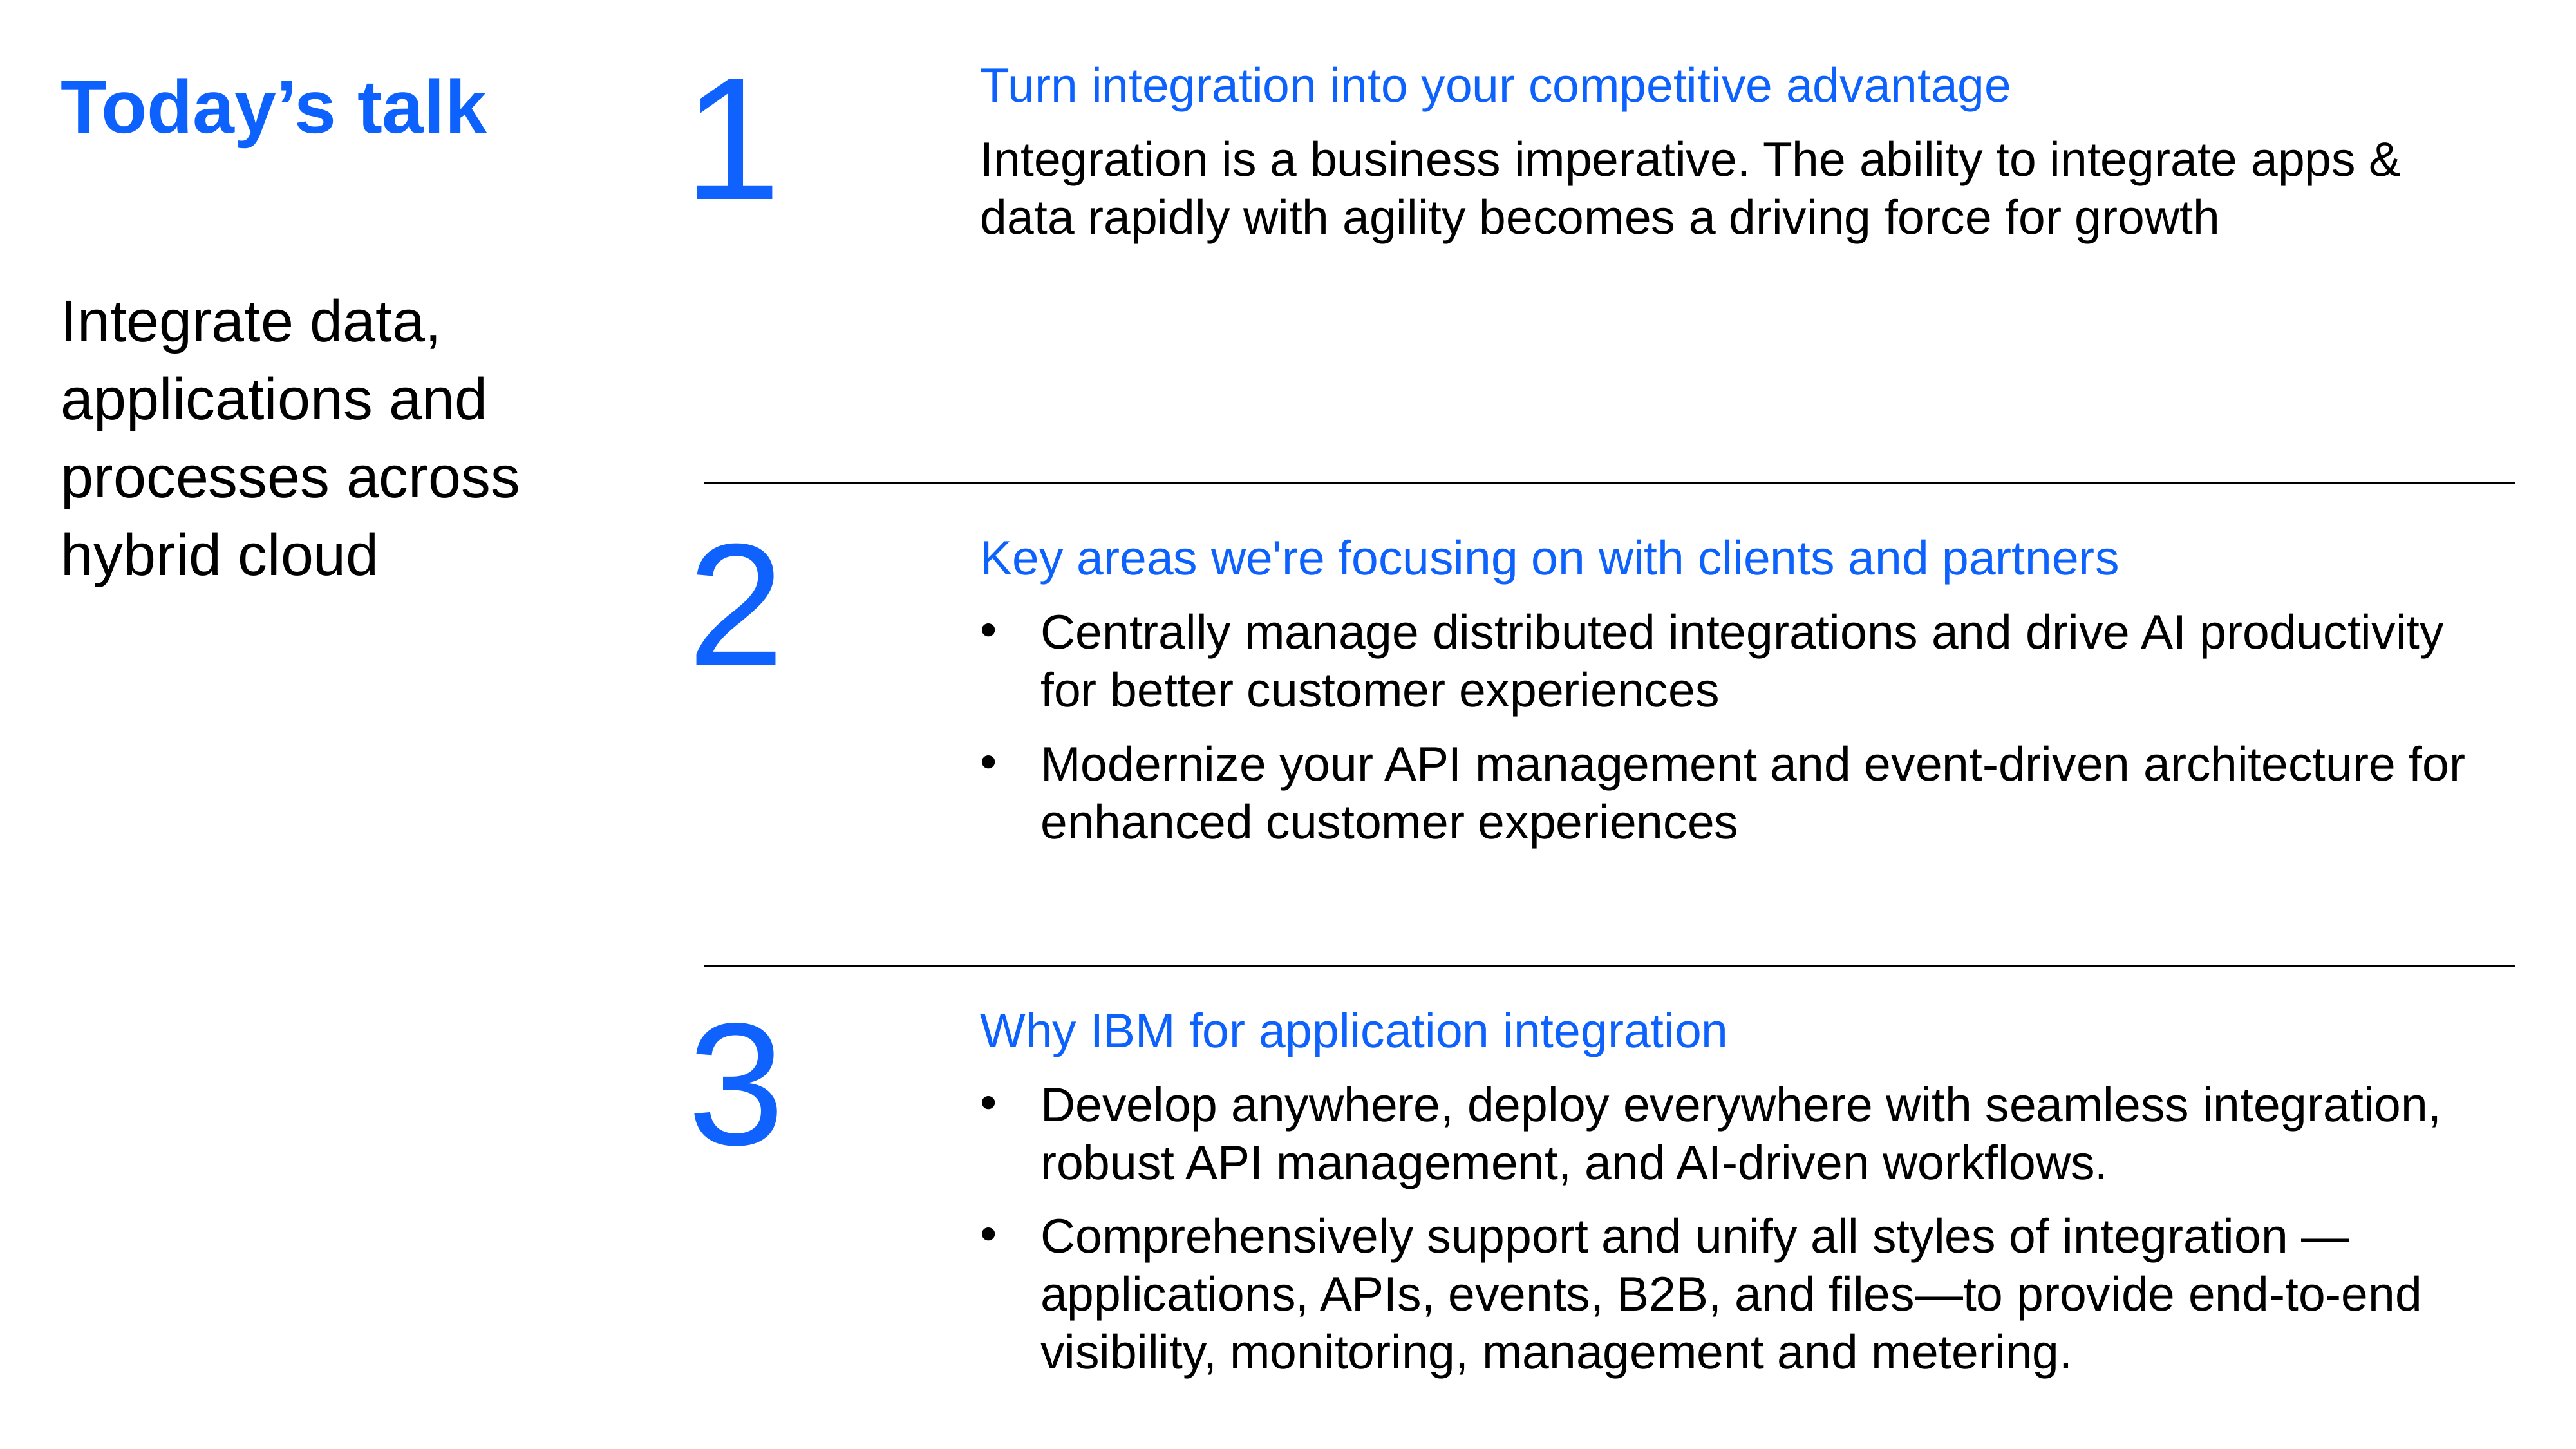

Turn integration into your competitive advantage
Integration is a business imperative. The ability to integrate apps & data rapidly with agility becomes a driving force for growth
# Today’s talk Integrate data, applications and processes across hybrid cloud
1
2
Key areas we're focusing on with clients and partners
Centrally manage distributed integrations and drive AI productivity for better customer experiences​
Modernize your API management and event-driven architecture for enhanced customer experiences
Why IBM for application integration
Develop anywhere, deploy everywhere with seamless integration, robust API management, and AI-driven workflows.
Comprehensively support and unify all styles of integration —applications, APIs, events, B2B, and files—to provide end-to-end visibility, monitoring, management and metering.
3